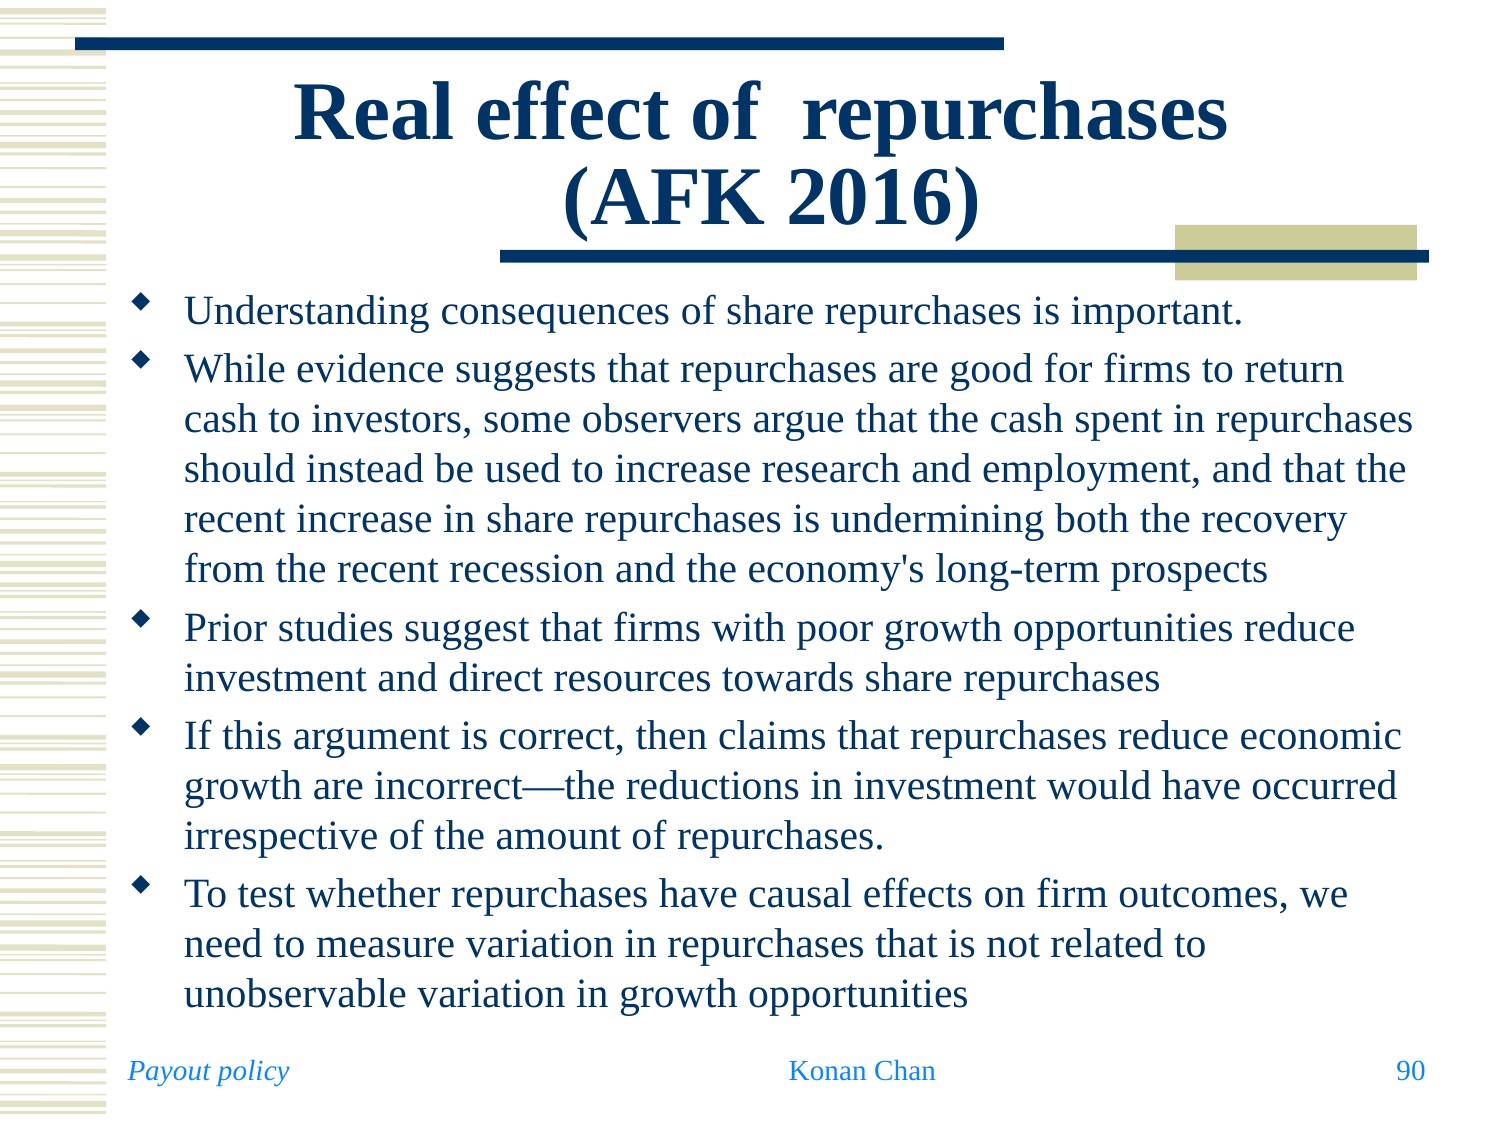

# Real effect of  repurchases (AFK 2016)
Understanding consequences of share repurchases is important.
While evidence suggests that repurchases are good for firms to return cash to investors, some observers argue that the cash spent in repurchases should instead be used to increase research and employment, and that the recent increase in share repurchases is undermining both the recovery from the recent recession and the economy's long-term prospects
Prior studies suggest that firms with poor growth opportunities reduce investment and direct resources towards share repurchases
If this argument is correct, then claims that repurchases reduce economic growth are incorrect—the reductions in investment would have occurred irrespective of the amount of repurchases.
To test whether repurchases have causal effects on firm outcomes, we need to measure variation in repurchases that is not related to unobservable variation in growth opportunities

Payout policy
Konan Chan
90